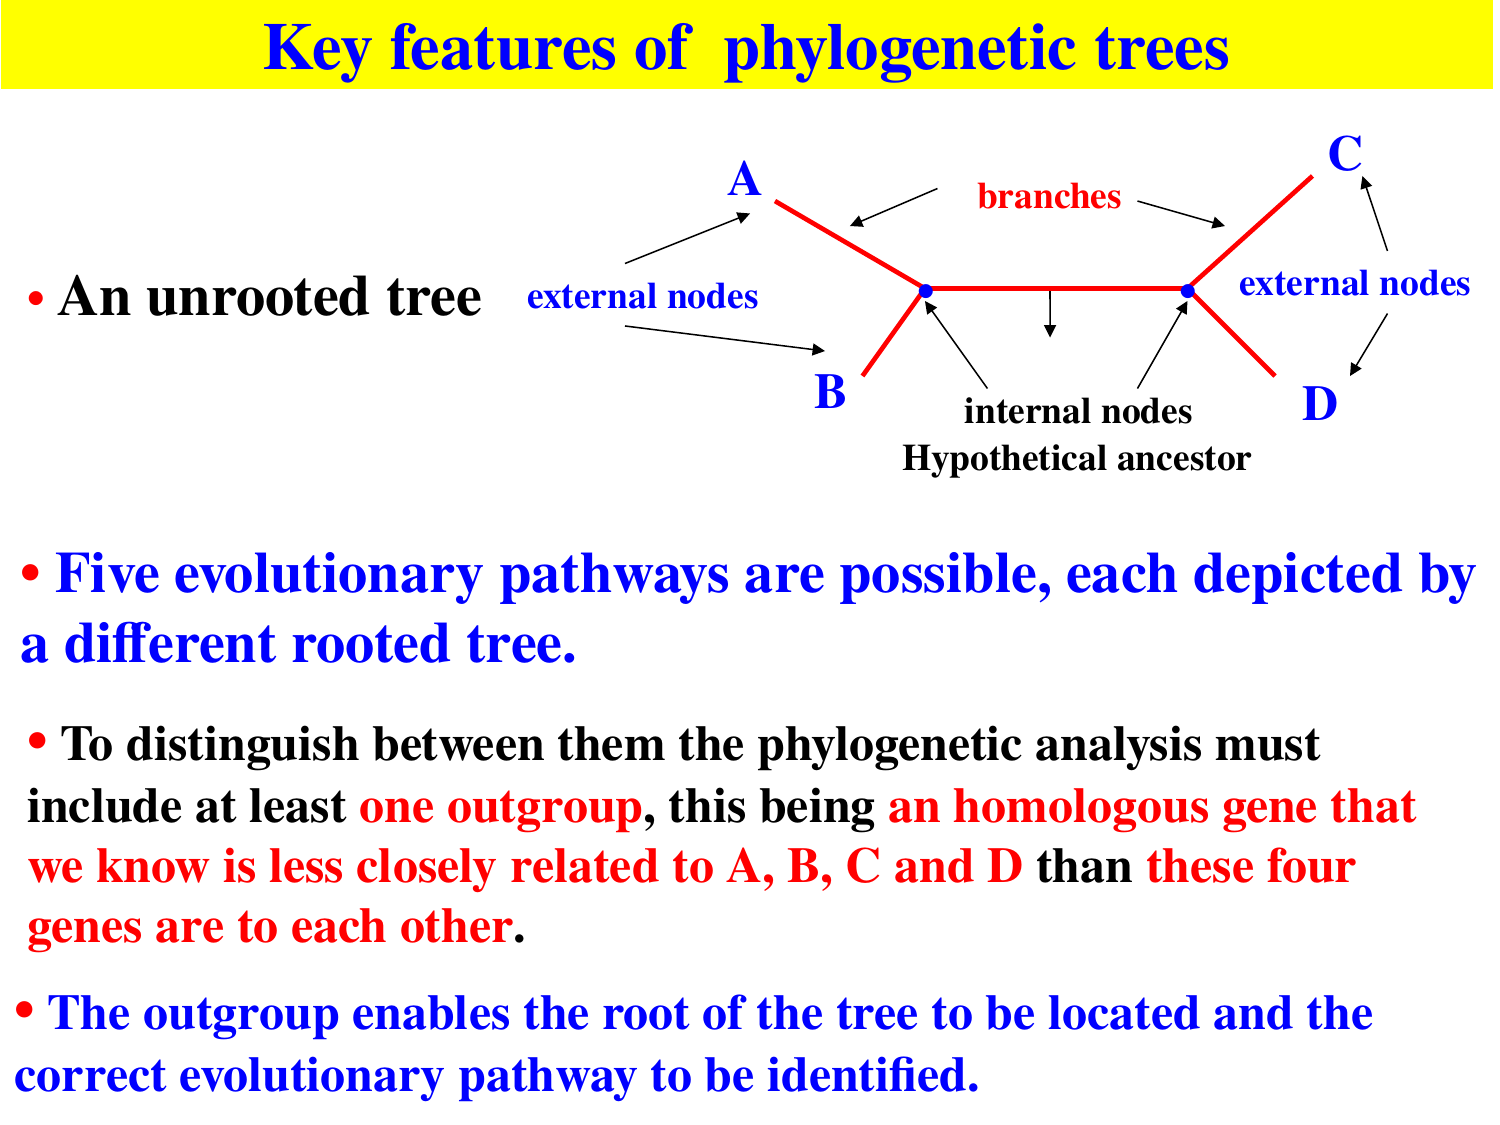

Key features of  phylogenetic trees
C
A

B
D
branches

external nodes

internal nodes

external nodes

Hypothetical ancestor
•
•
• An unrooted tree

• Five evolutionary pathways are possible, each depicted by a different rooted tree.
• To distinguish between them the phylogenetic analysis must include at least one outgroup, this being an homologous gene that we know is less closely related to A, B, C and D than these four genes are to each other.
• The outgroup enables the root of the tree to be located and the correct evolutionary pathway to be identified.